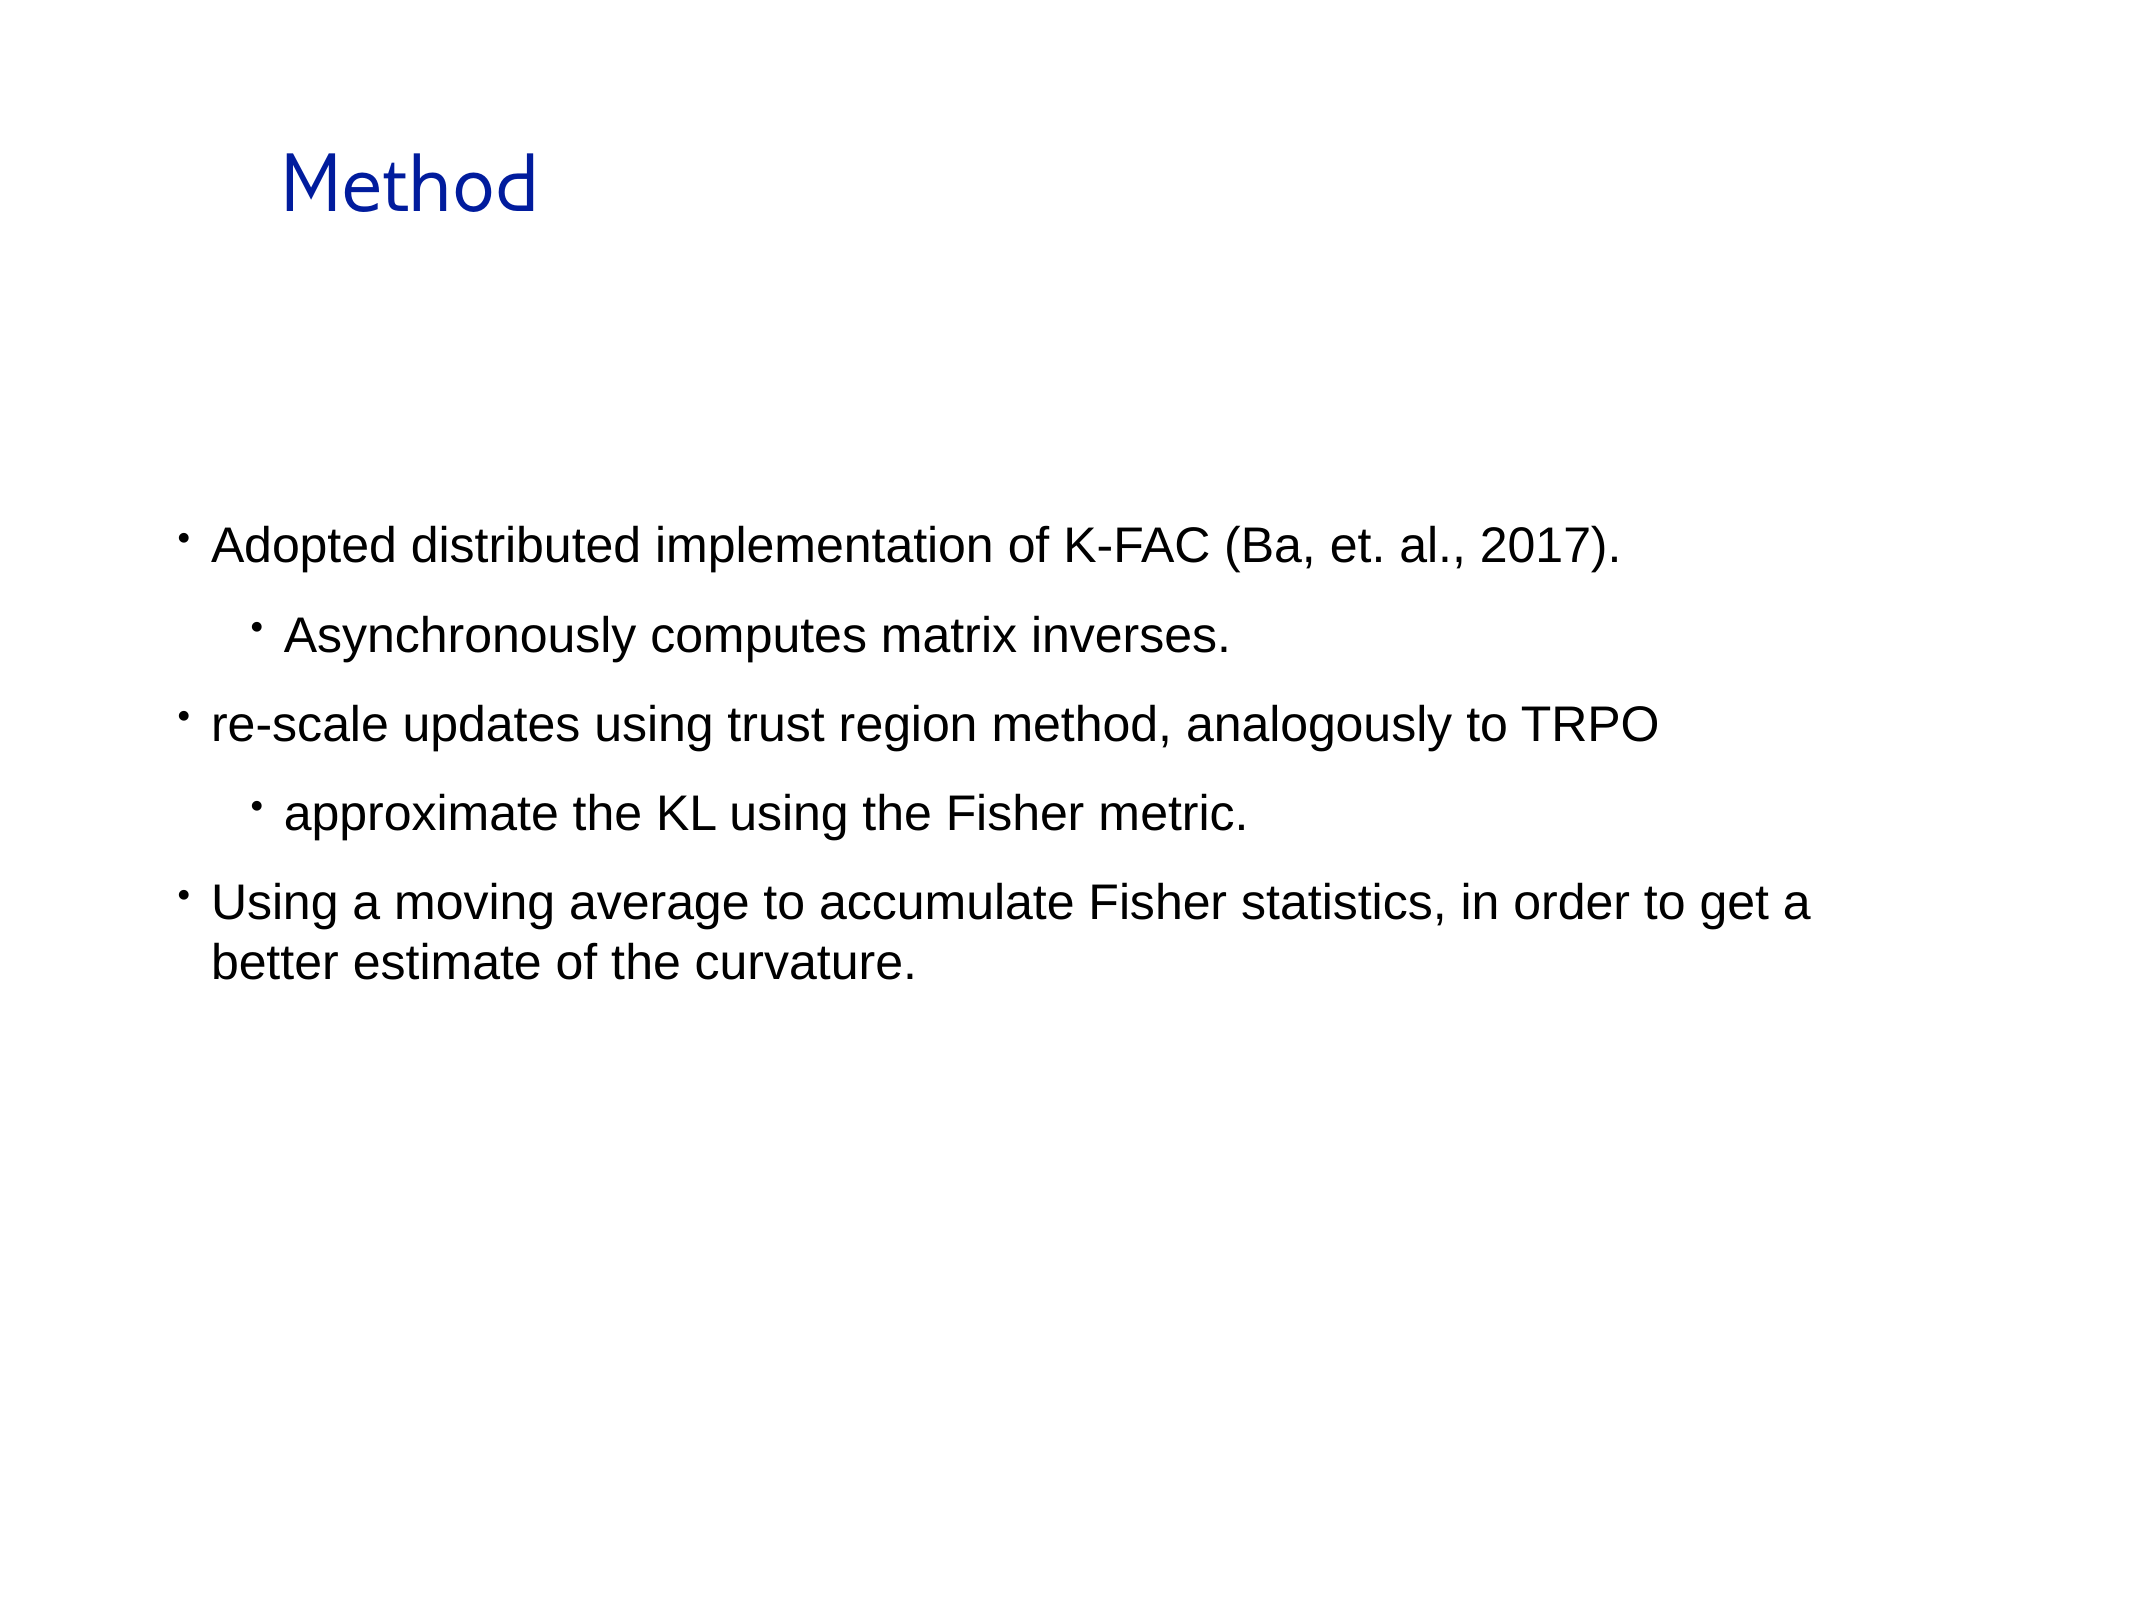

# Method

Adopted distributed implementation of K-FAC (Ba, et. al., 2017).
Asynchronously computes matrix inverses.
re-scale updates using trust region method, analogously to TRPO
approximate the KL using the Fisher metric.
Using a moving average to accumulate Fisher statistics, in order to get a better estimate of the curvature.